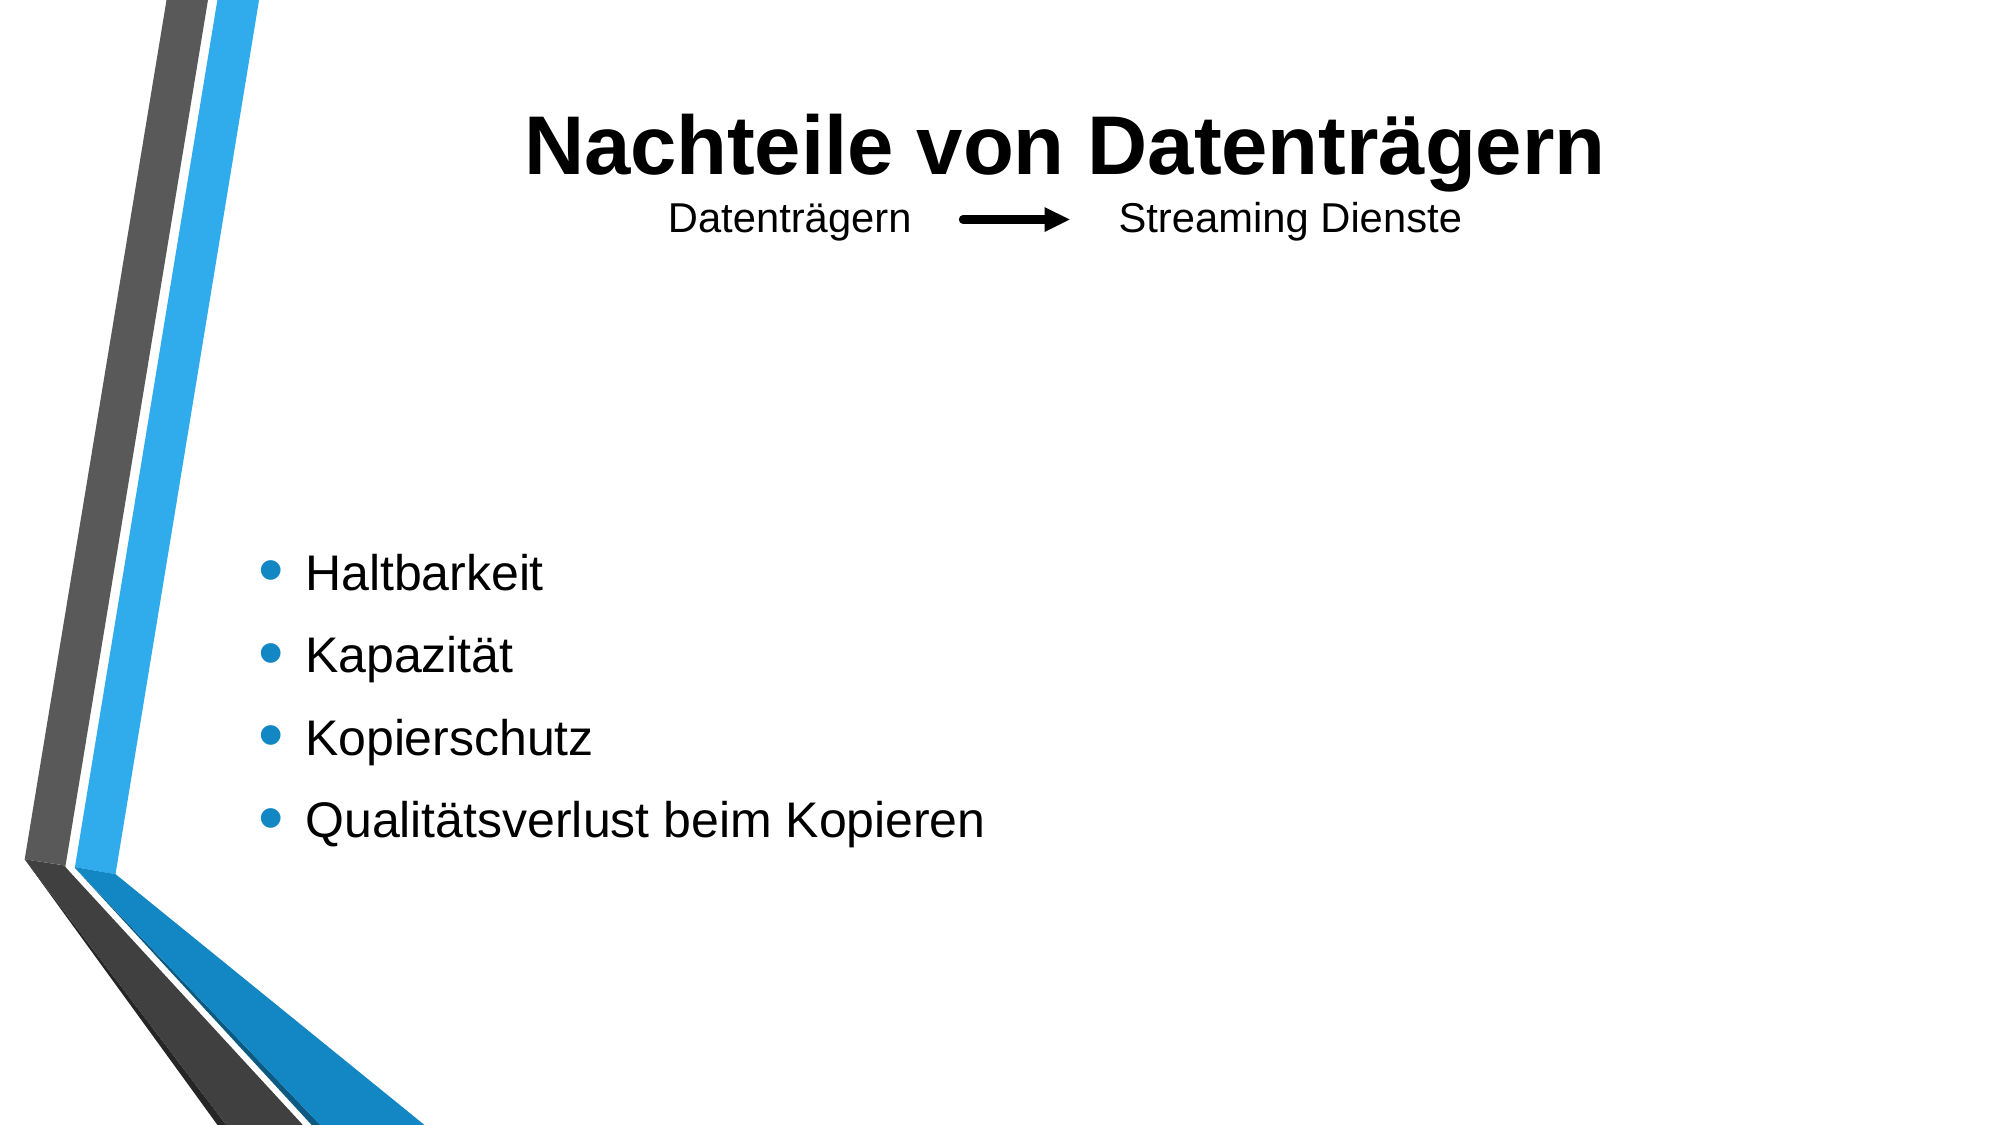

# Nachteile von Datenträgern Datenträgern                  Streaming Dienste
Haltbarkeit
Kapazität
Kopierschutz
Qualitätsverlust beim Kopieren